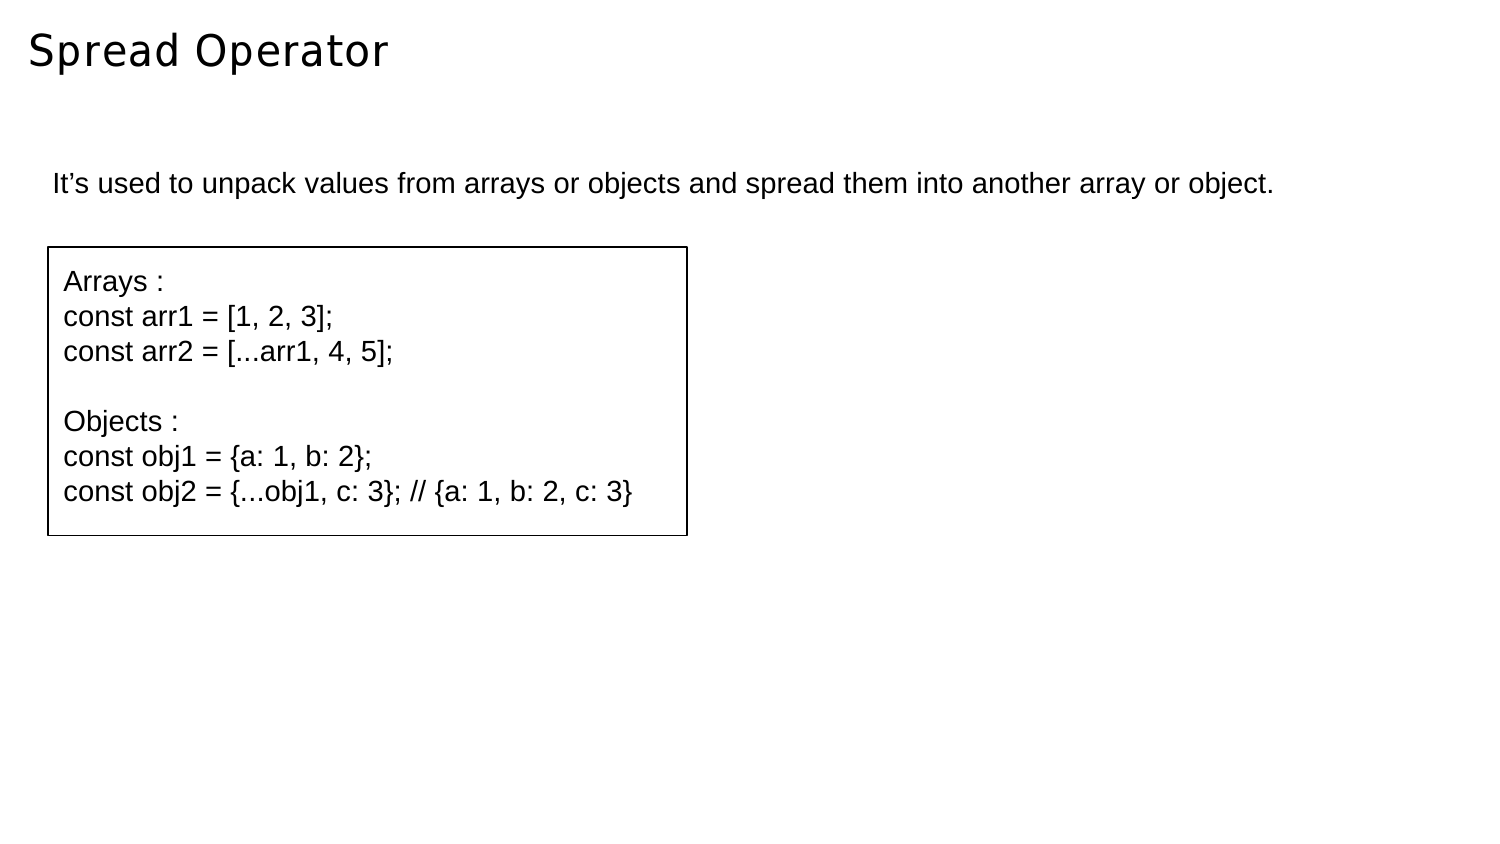

# Spread Operator
 It’s used to unpack values from arrays or objects and spread them into another array or object.
Arrays :
const arr1 = [1, 2, 3];
const arr2 = [...arr1, 4, 5];

Objects :
const obj1 = {a: 1, b: 2};
const obj2 = {...obj1, c: 3}; // {a: 1, b: 2, c: 3}